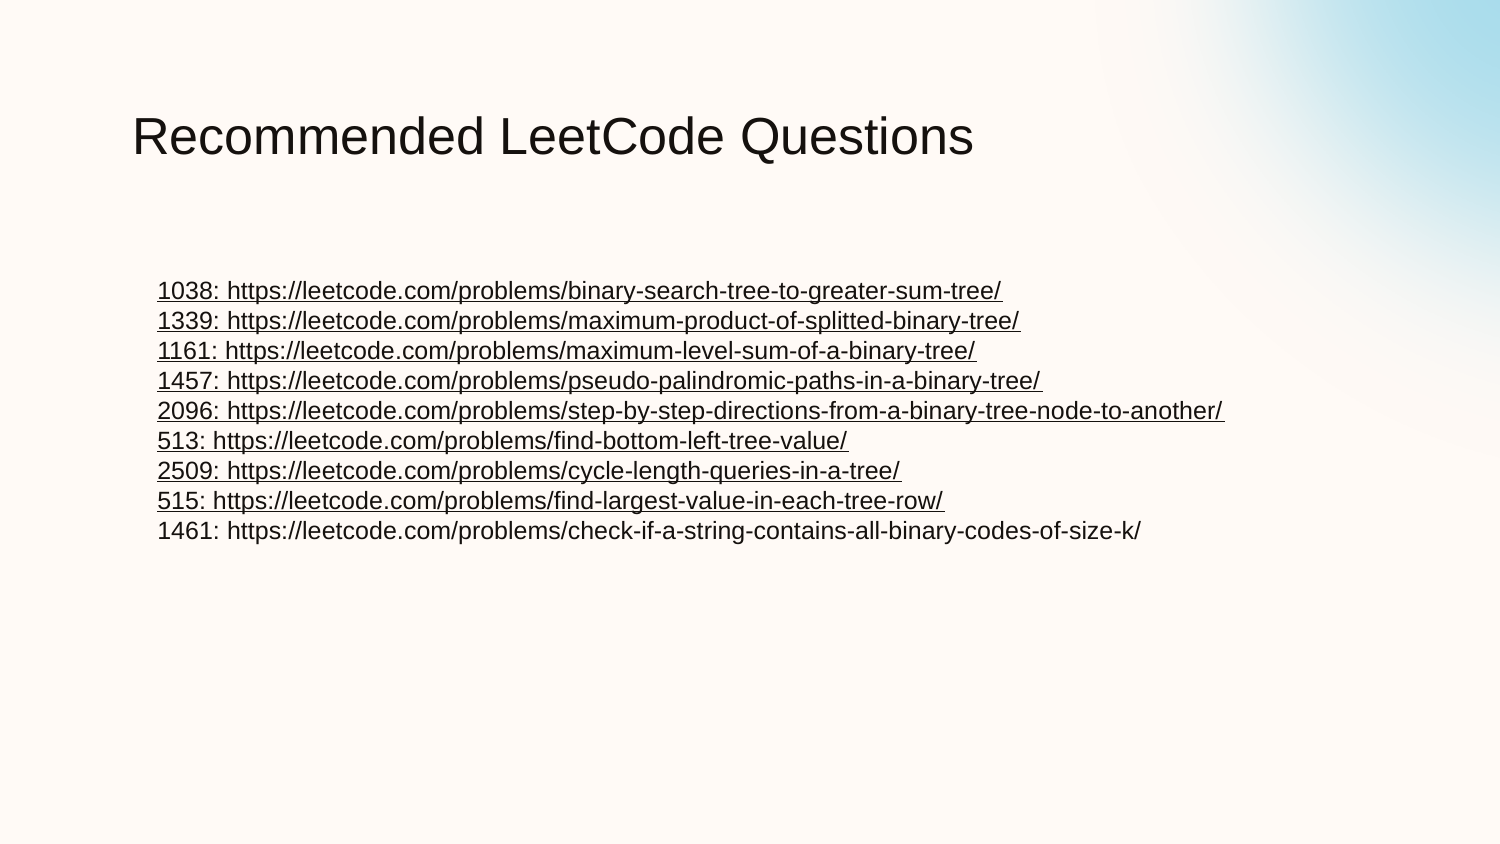

# Recommended LeetCode Questions
1038: https://leetcode.com/problems/binary-search-tree-to-greater-sum-tree/
1339: https://leetcode.com/problems/maximum-product-of-splitted-binary-tree/
1161: https://leetcode.com/problems/maximum-level-sum-of-a-binary-tree/
1457: https://leetcode.com/problems/pseudo-palindromic-paths-in-a-binary-tree/
2096: https://leetcode.com/problems/step-by-step-directions-from-a-binary-tree-node-to-another/
513: https://leetcode.com/problems/find-bottom-left-tree-value/
2509: https://leetcode.com/problems/cycle-length-queries-in-a-tree/
515: https://leetcode.com/problems/find-largest-value-in-each-tree-row/
1461: https://leetcode.com/problems/check-if-a-string-contains-all-binary-codes-of-size-k/